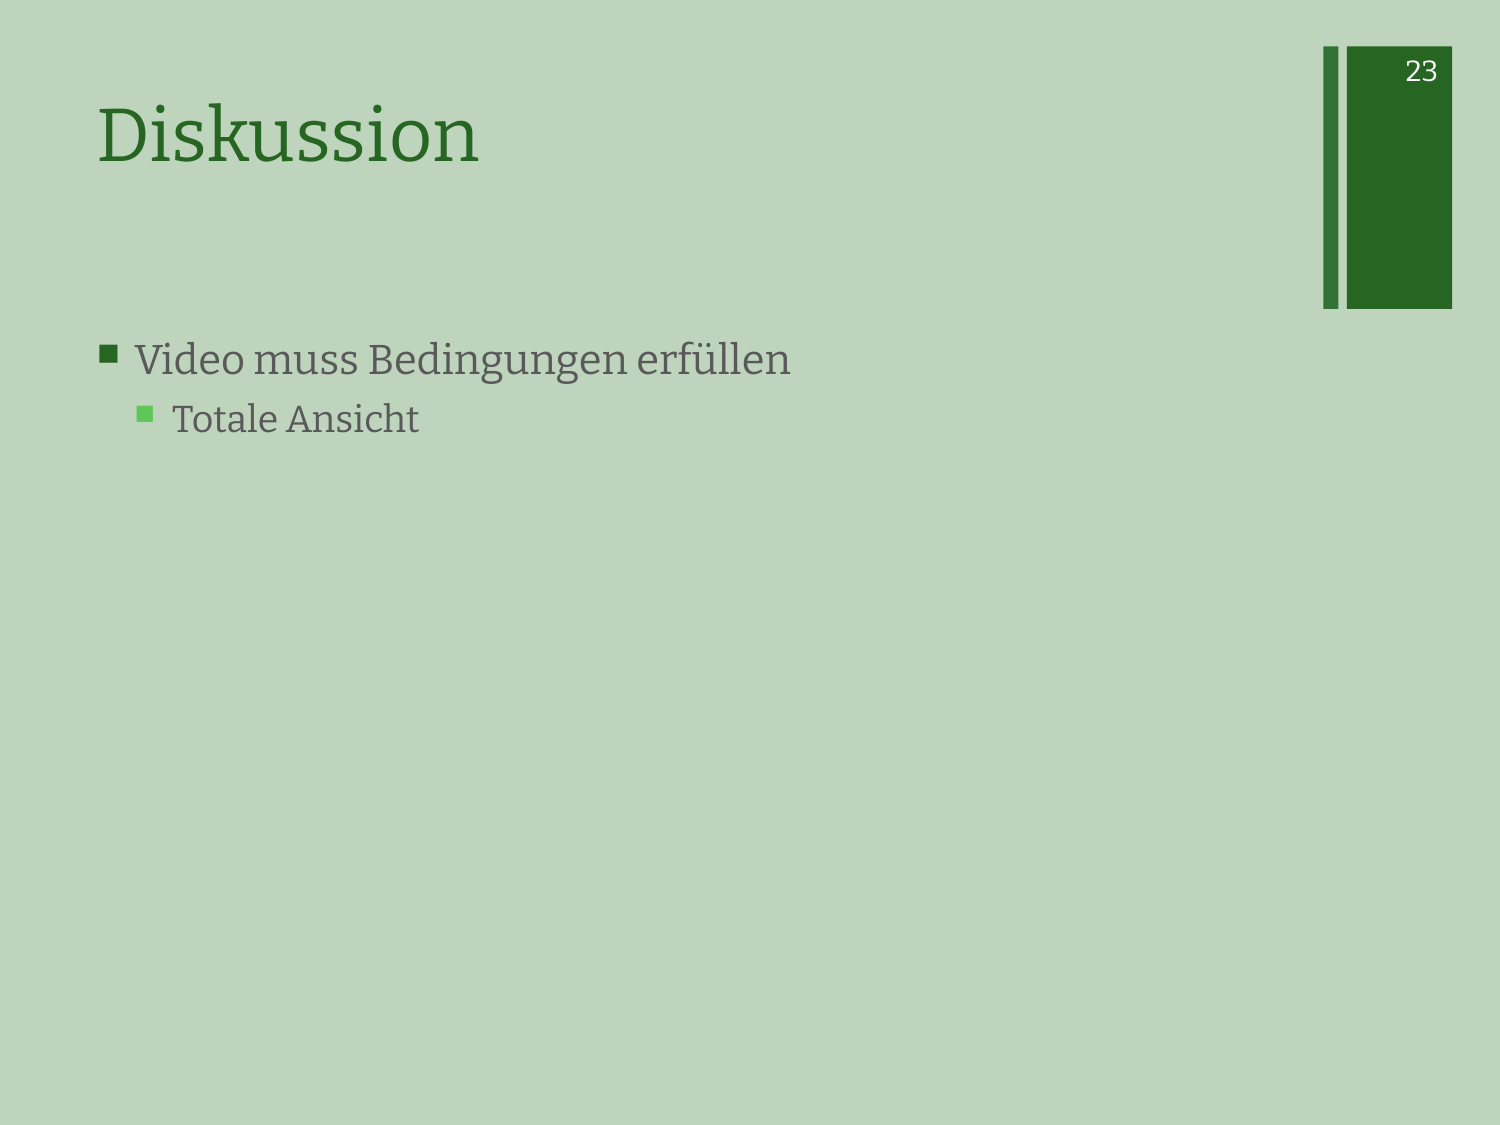

23
# Diskussion
Video muss Bedingungen erfüllen
Totale Ansicht